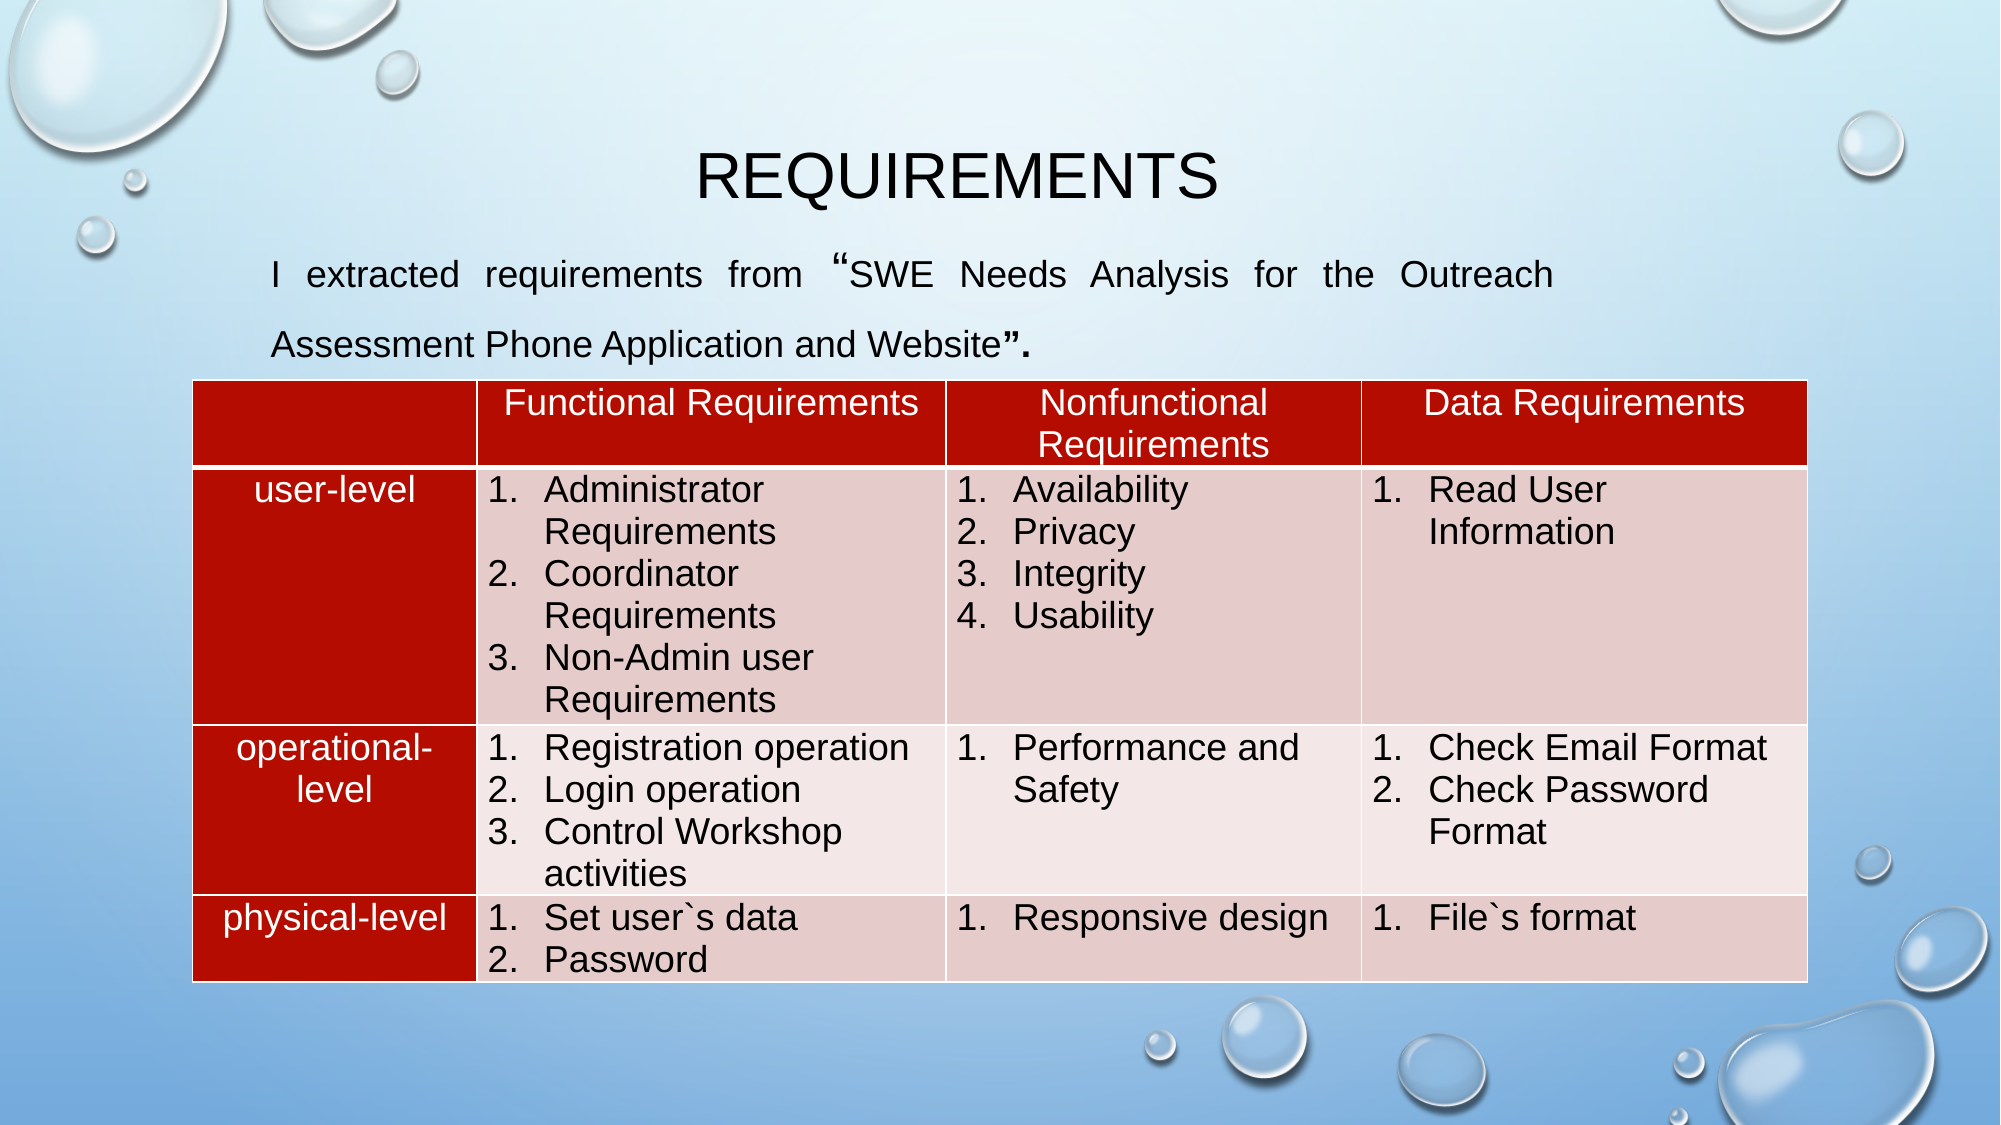

# Requirements
I extracted requirements from “SWE Needs Analysis for the Outreach Assessment Phone Application and Website”.
|  | Functional Requirements | Nonfunctional Requirements | Data Requirements |
| --- | --- | --- | --- |
| user-level | Administrator Requirements Coordinator Requirements Non-Admin user Requirements | Availability Privacy Integrity Usability | Read User Information |
| operational-level | Registration operation Login operation Control Workshop activities | Performance and Safety | Check Email Format Check Password Format |
| physical-level | Set user`s data Password | Responsive design | File`s format |